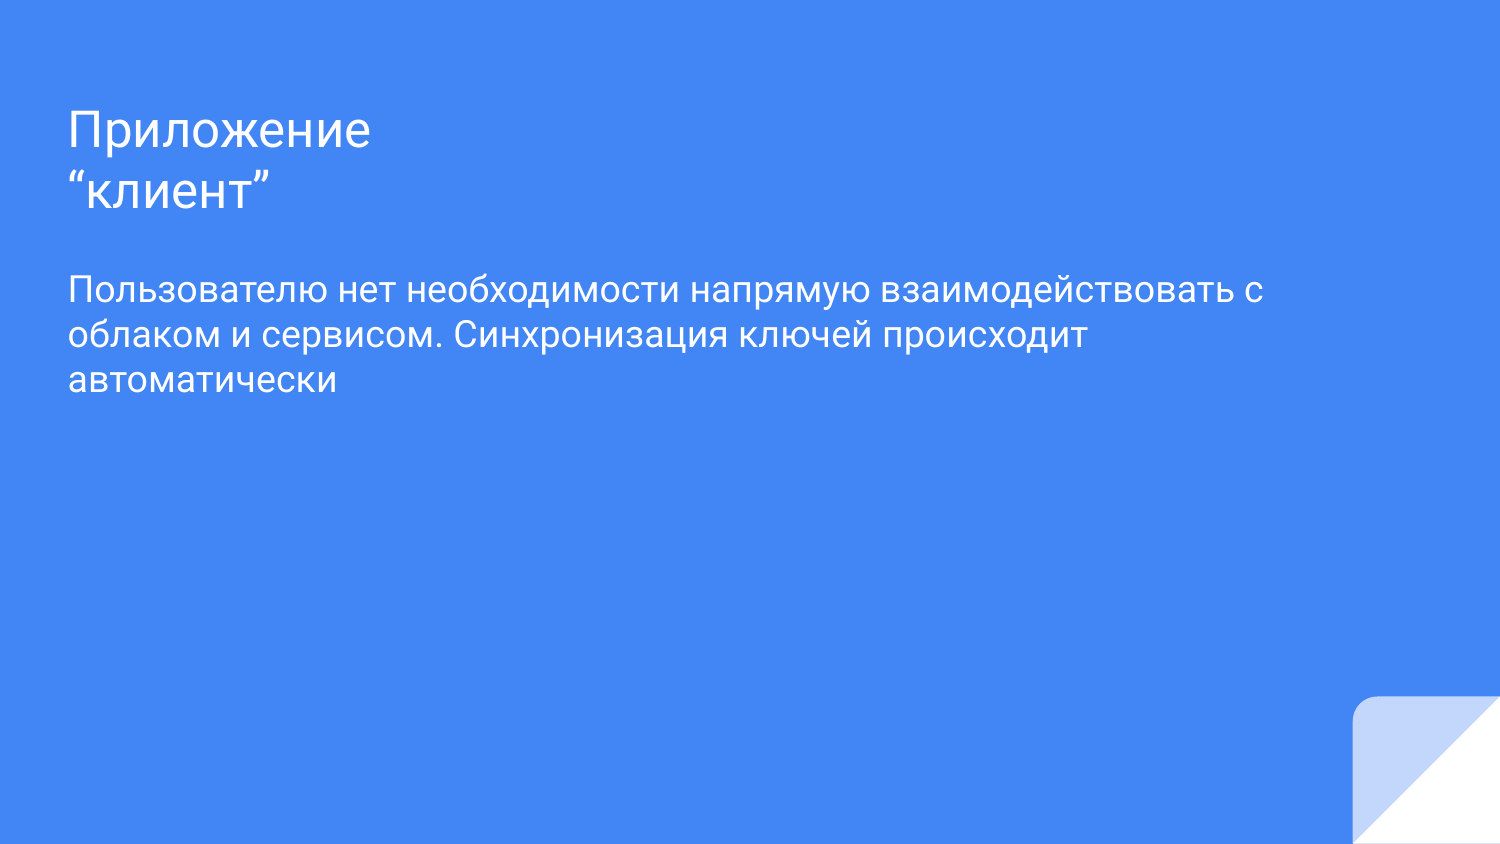

# Приложение “клиент”
Пользователю нет необходимости напрямую взаимодействовать с облаком и сервисом. Синхронизация ключей происходит автоматически